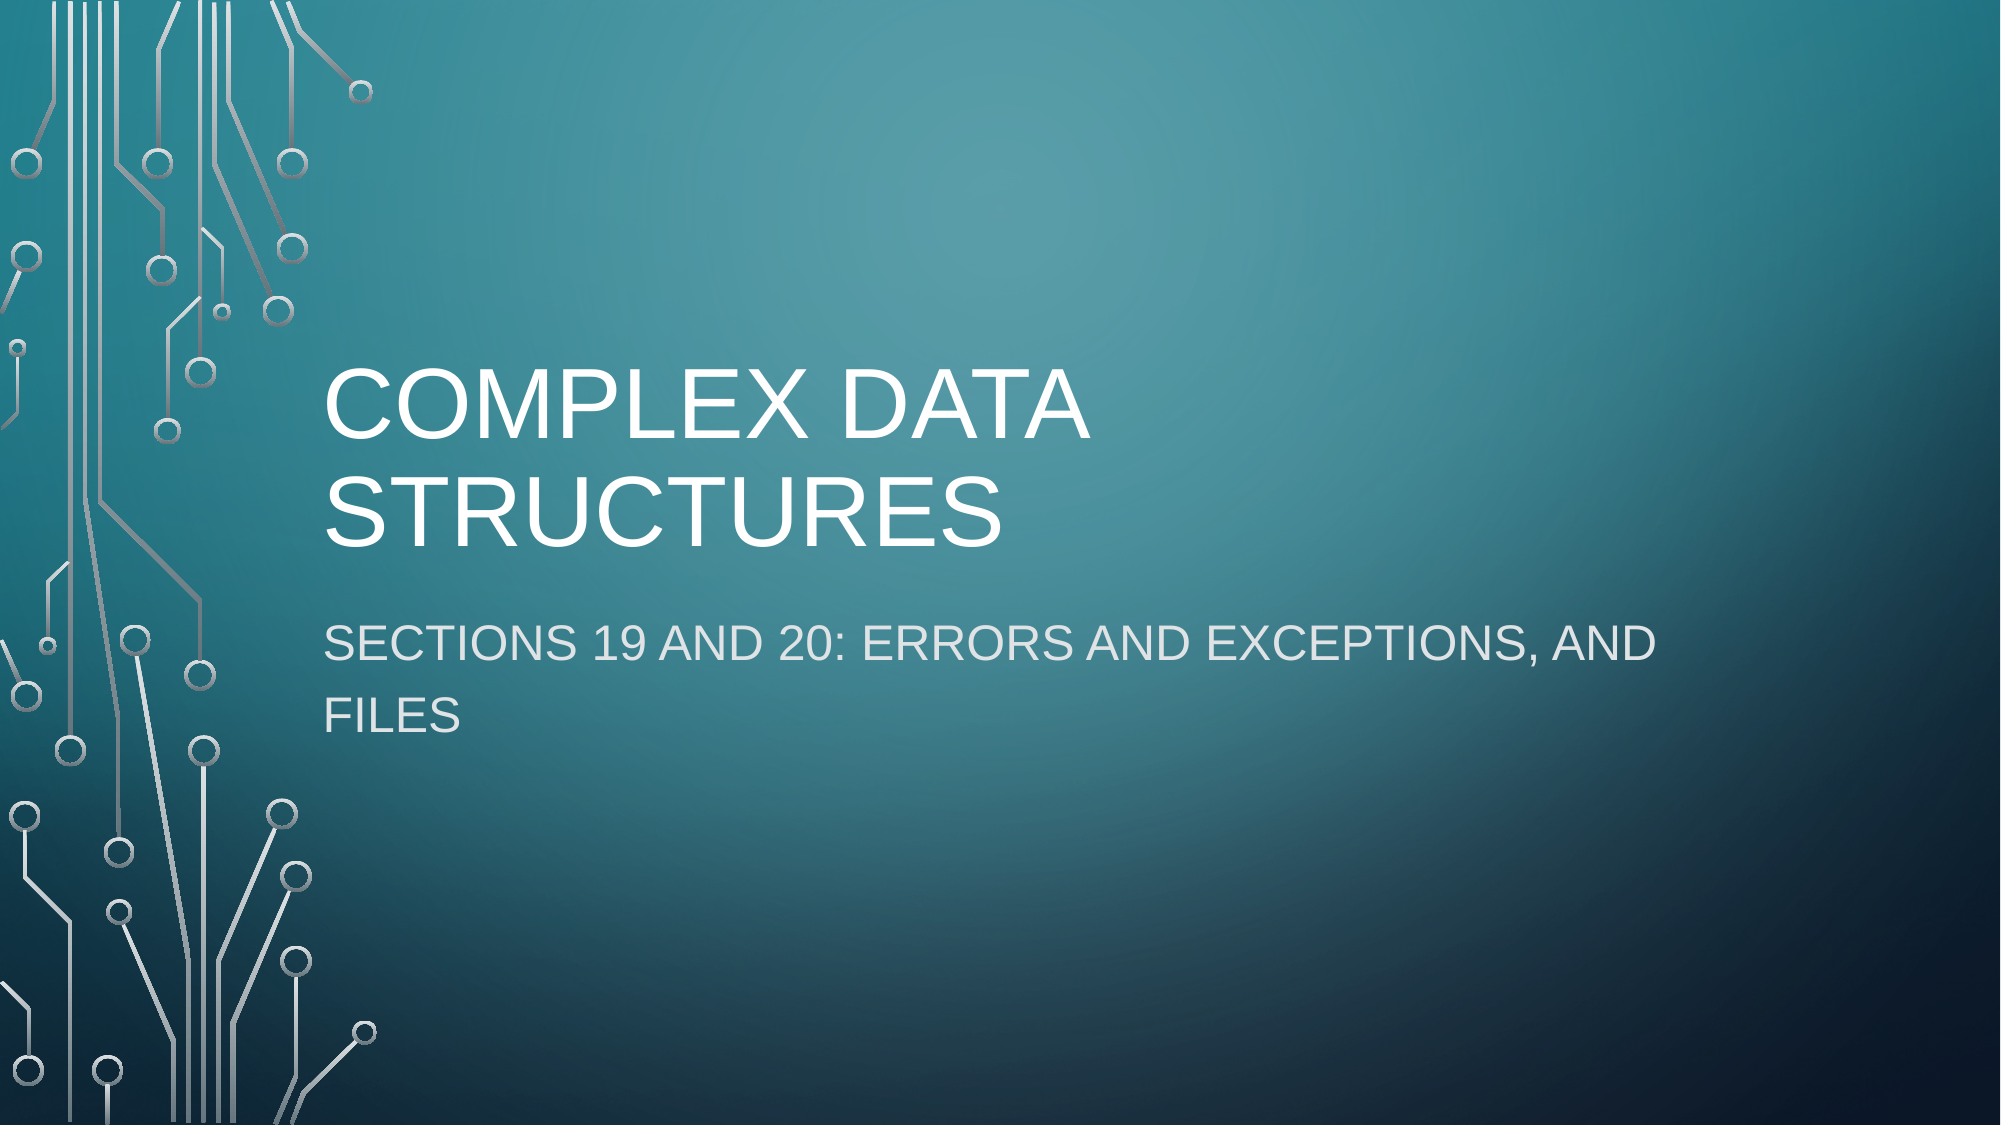

# complex data structures
Sections 19 and 20: errors and exceptions, and files